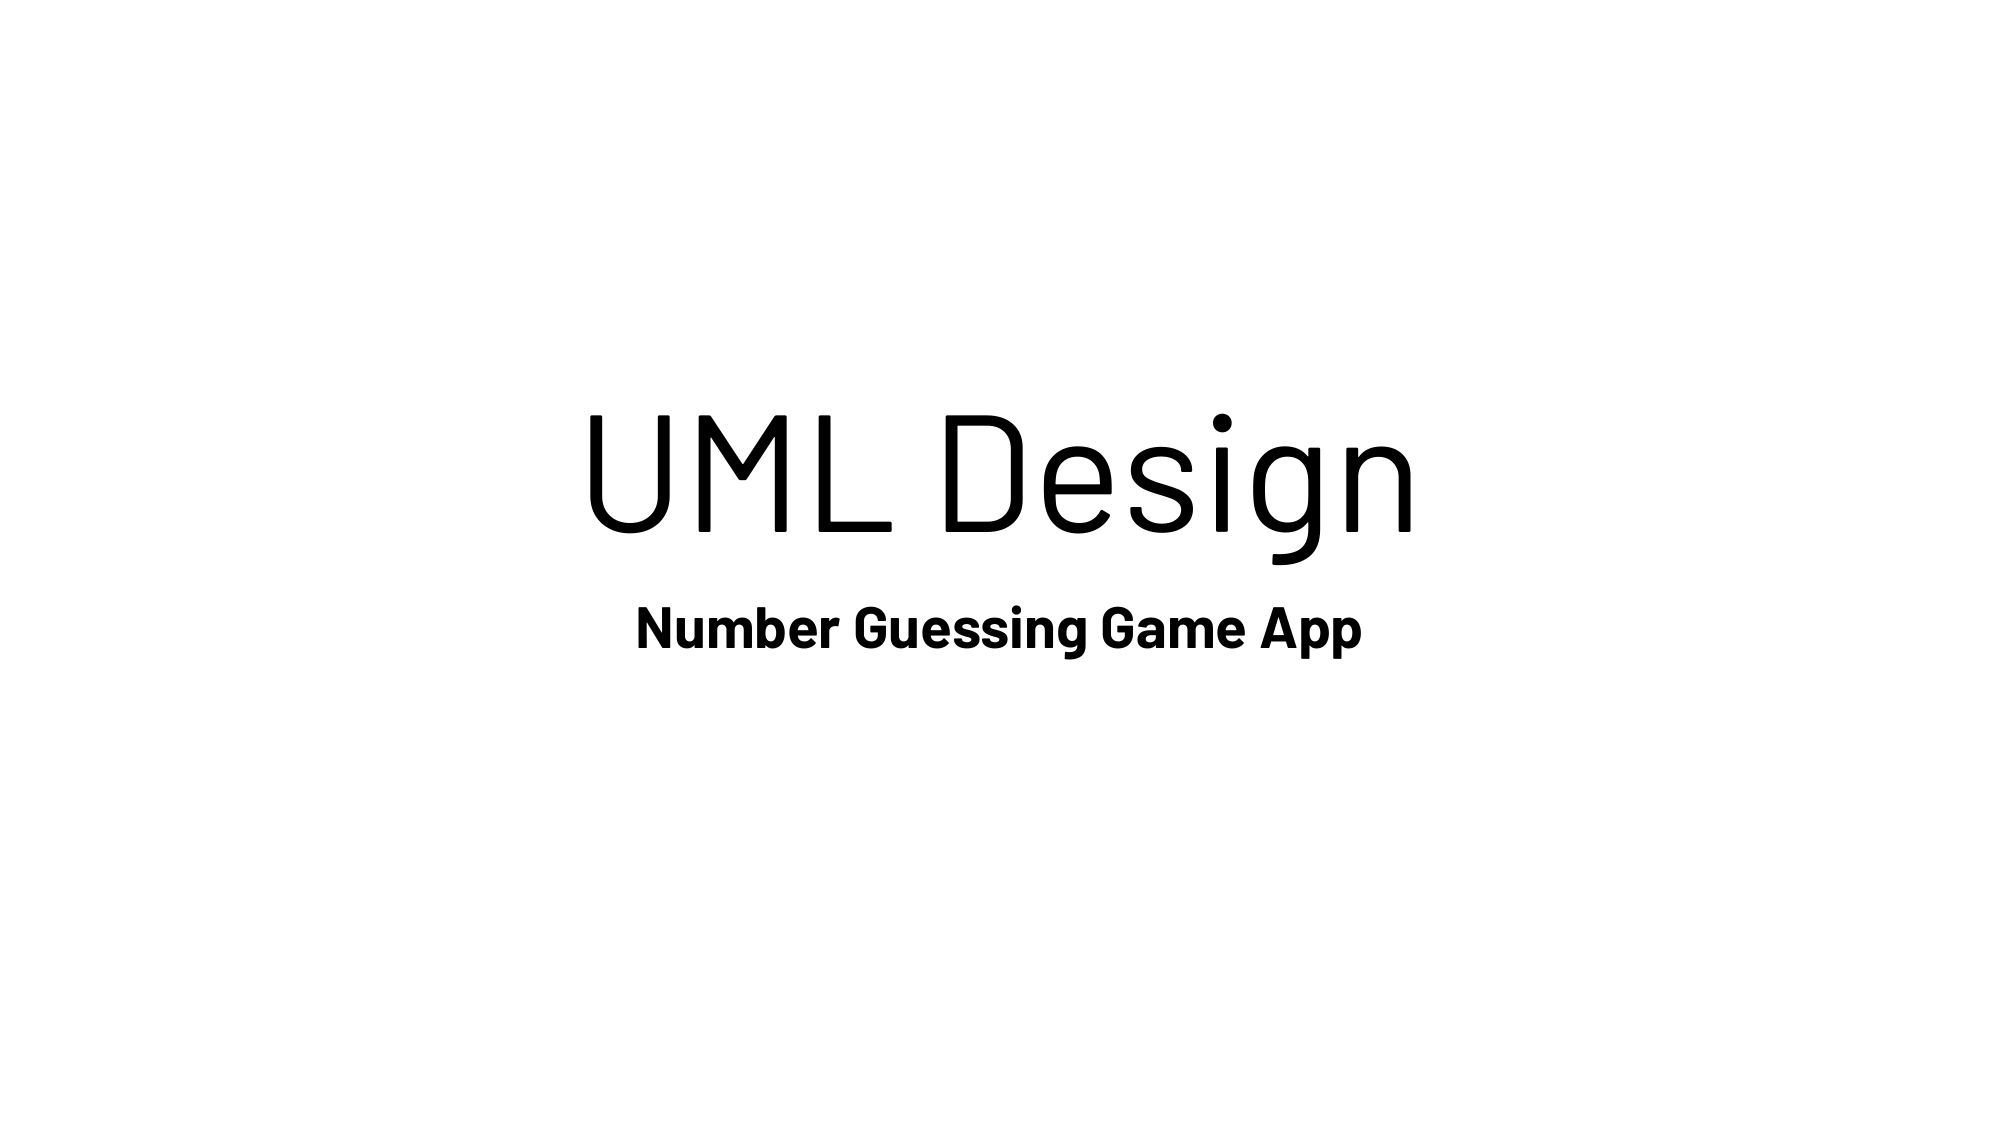

# UML Design
Number Guessing Game App